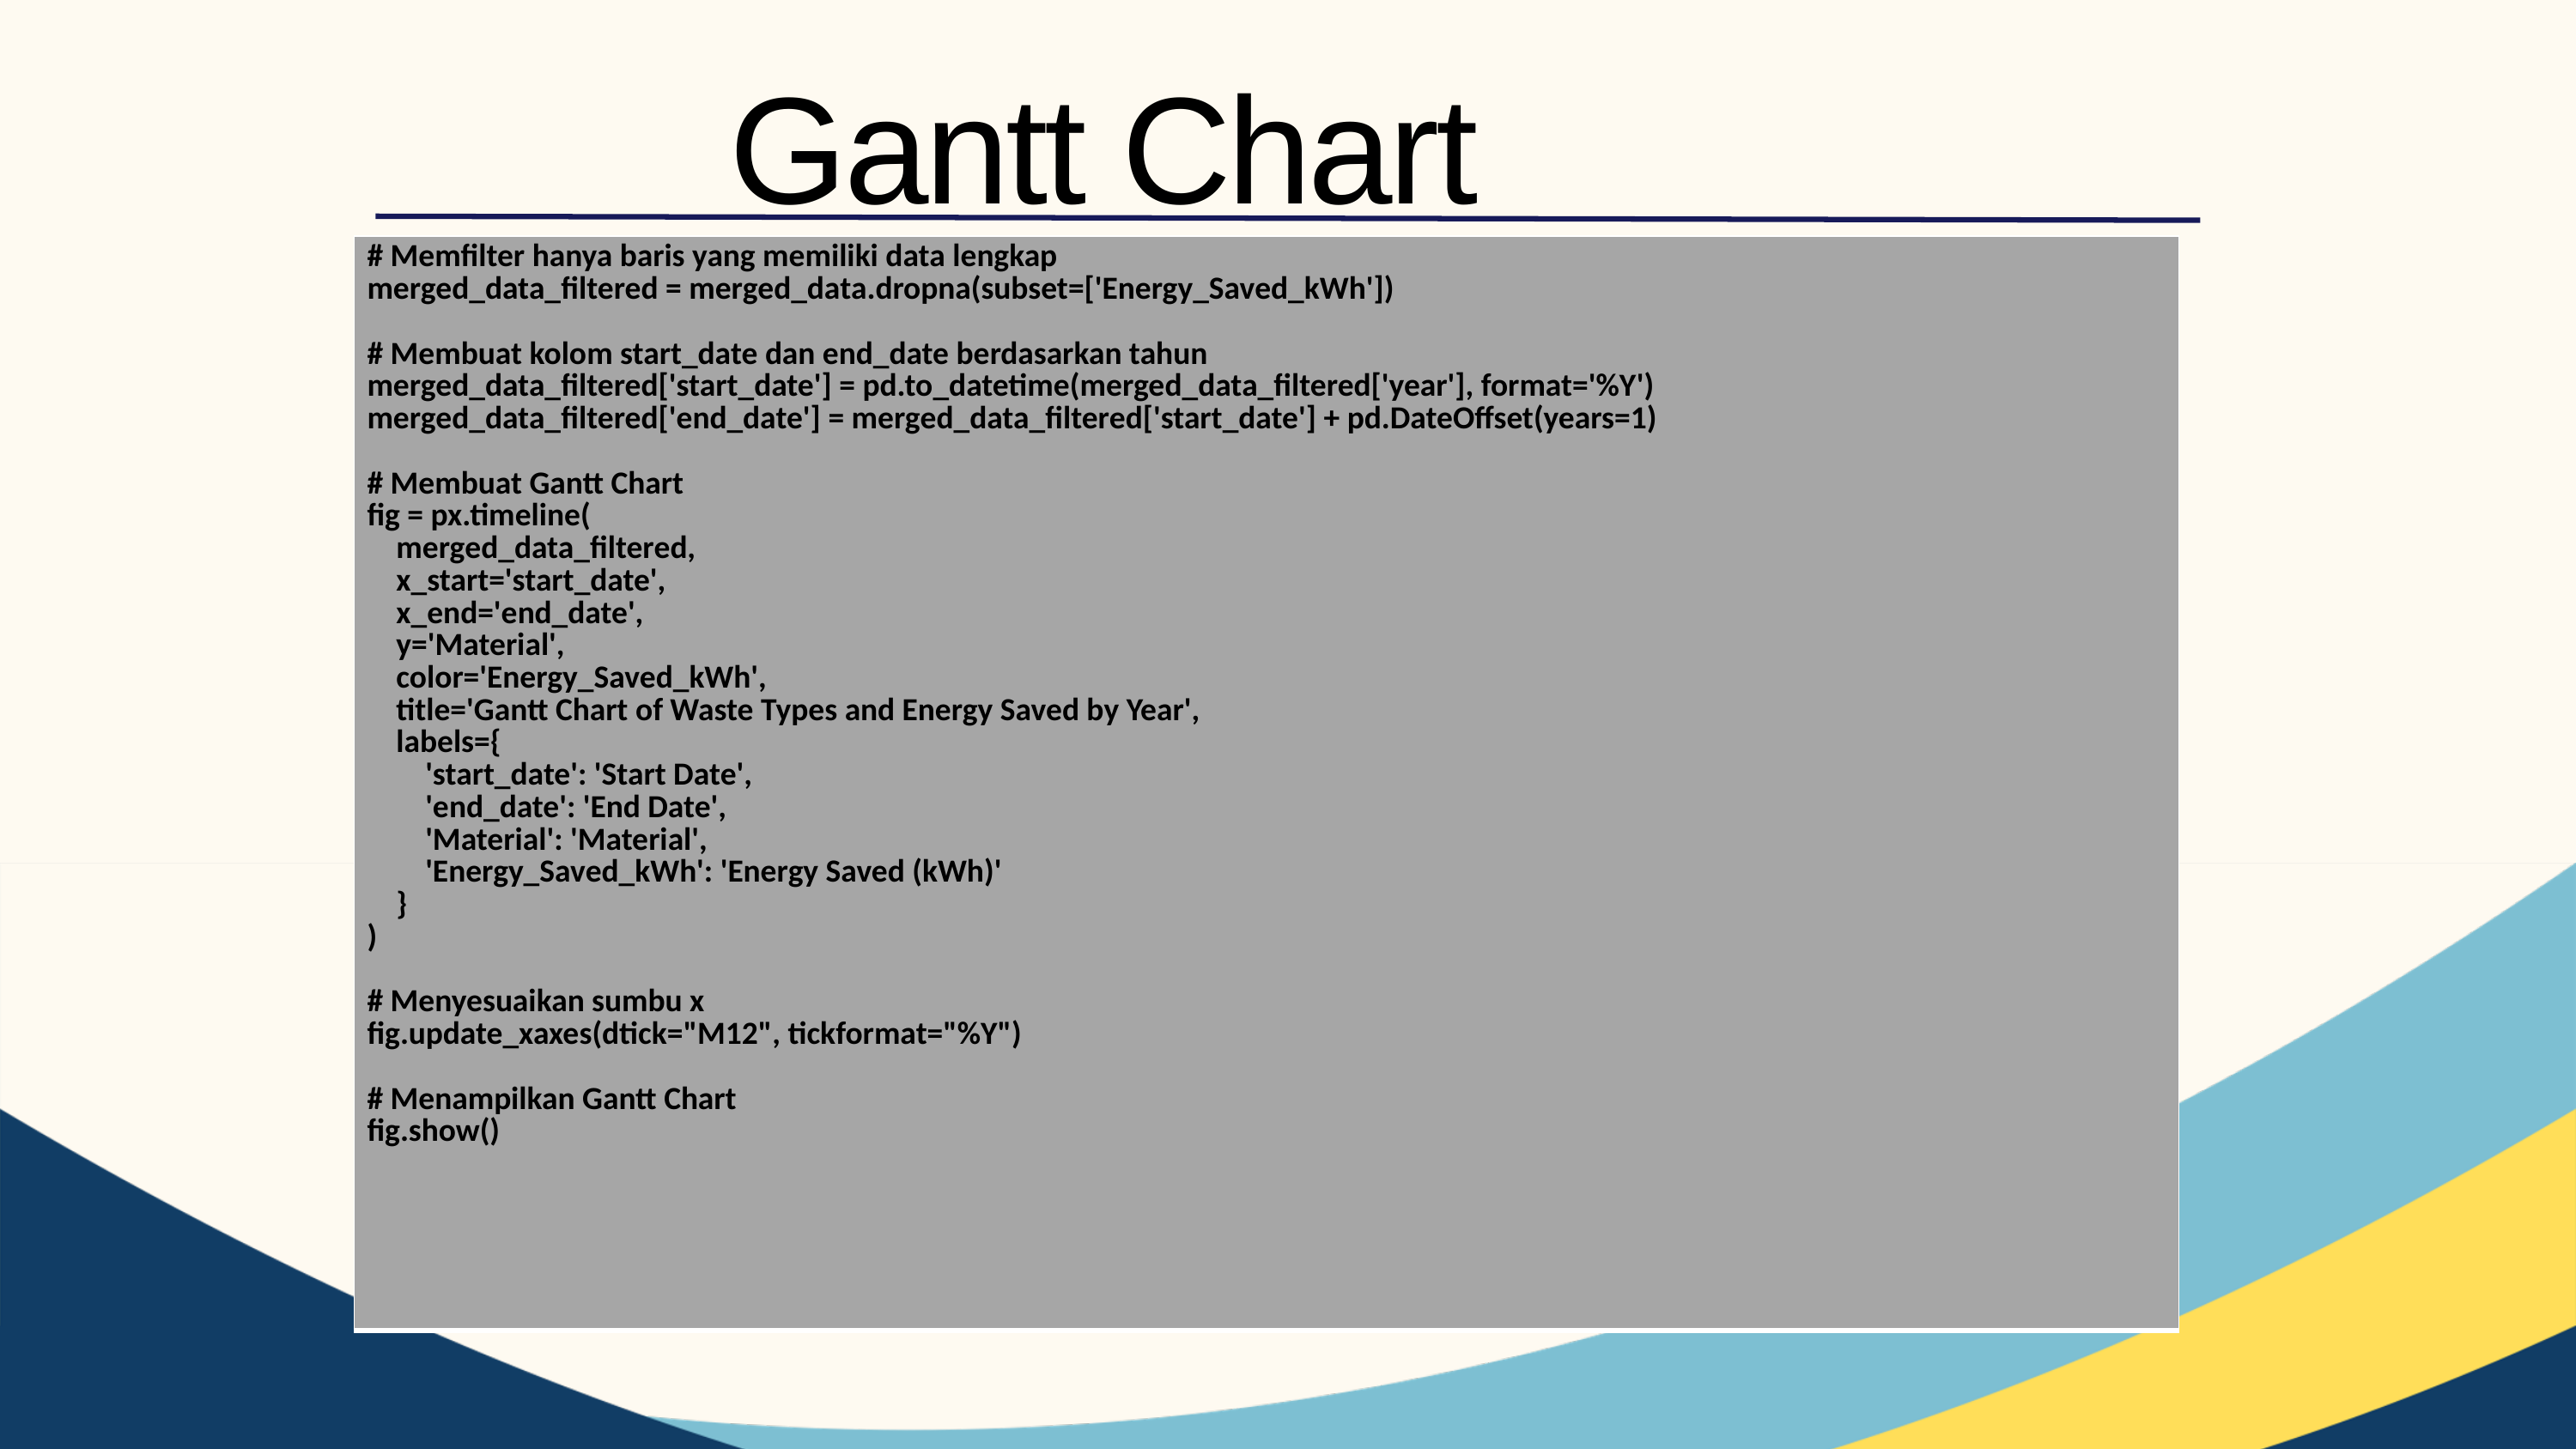

Gantt Chart

| # Memfilter hanya baris yang memiliki data lengkap merged\_data\_filtered = merged\_data.dropna(subset=['Energy\_Saved\_kWh']) # Membuat kolom start\_date dan end\_date berdasarkan tahun merged\_data\_filtered['start\_date'] = pd.to\_datetime(merged\_data\_filtered['year'], format='%Y') merged\_data\_filtered['end\_date'] = merged\_data\_filtered['start\_date'] + pd.DateOffset(years=1) # Membuat Gantt Chart fig = px.timeline( merged\_data\_filtered, x\_start='start\_date', x\_end='end\_date', y='Material', color='Energy\_Saved\_kWh', title='Gantt Chart of Waste Types and Energy Saved by Year', labels={ 'start\_date': 'Start Date', 'end\_date': 'End Date', 'Material': 'Material', 'Energy\_Saved\_kWh': 'Energy Saved (kWh)' } ) # Menyesuaikan sumbu x fig.update\_xaxes(dtick="M12", tickformat="%Y") # Menampilkan Gantt Chart fig.show() |
| --- |